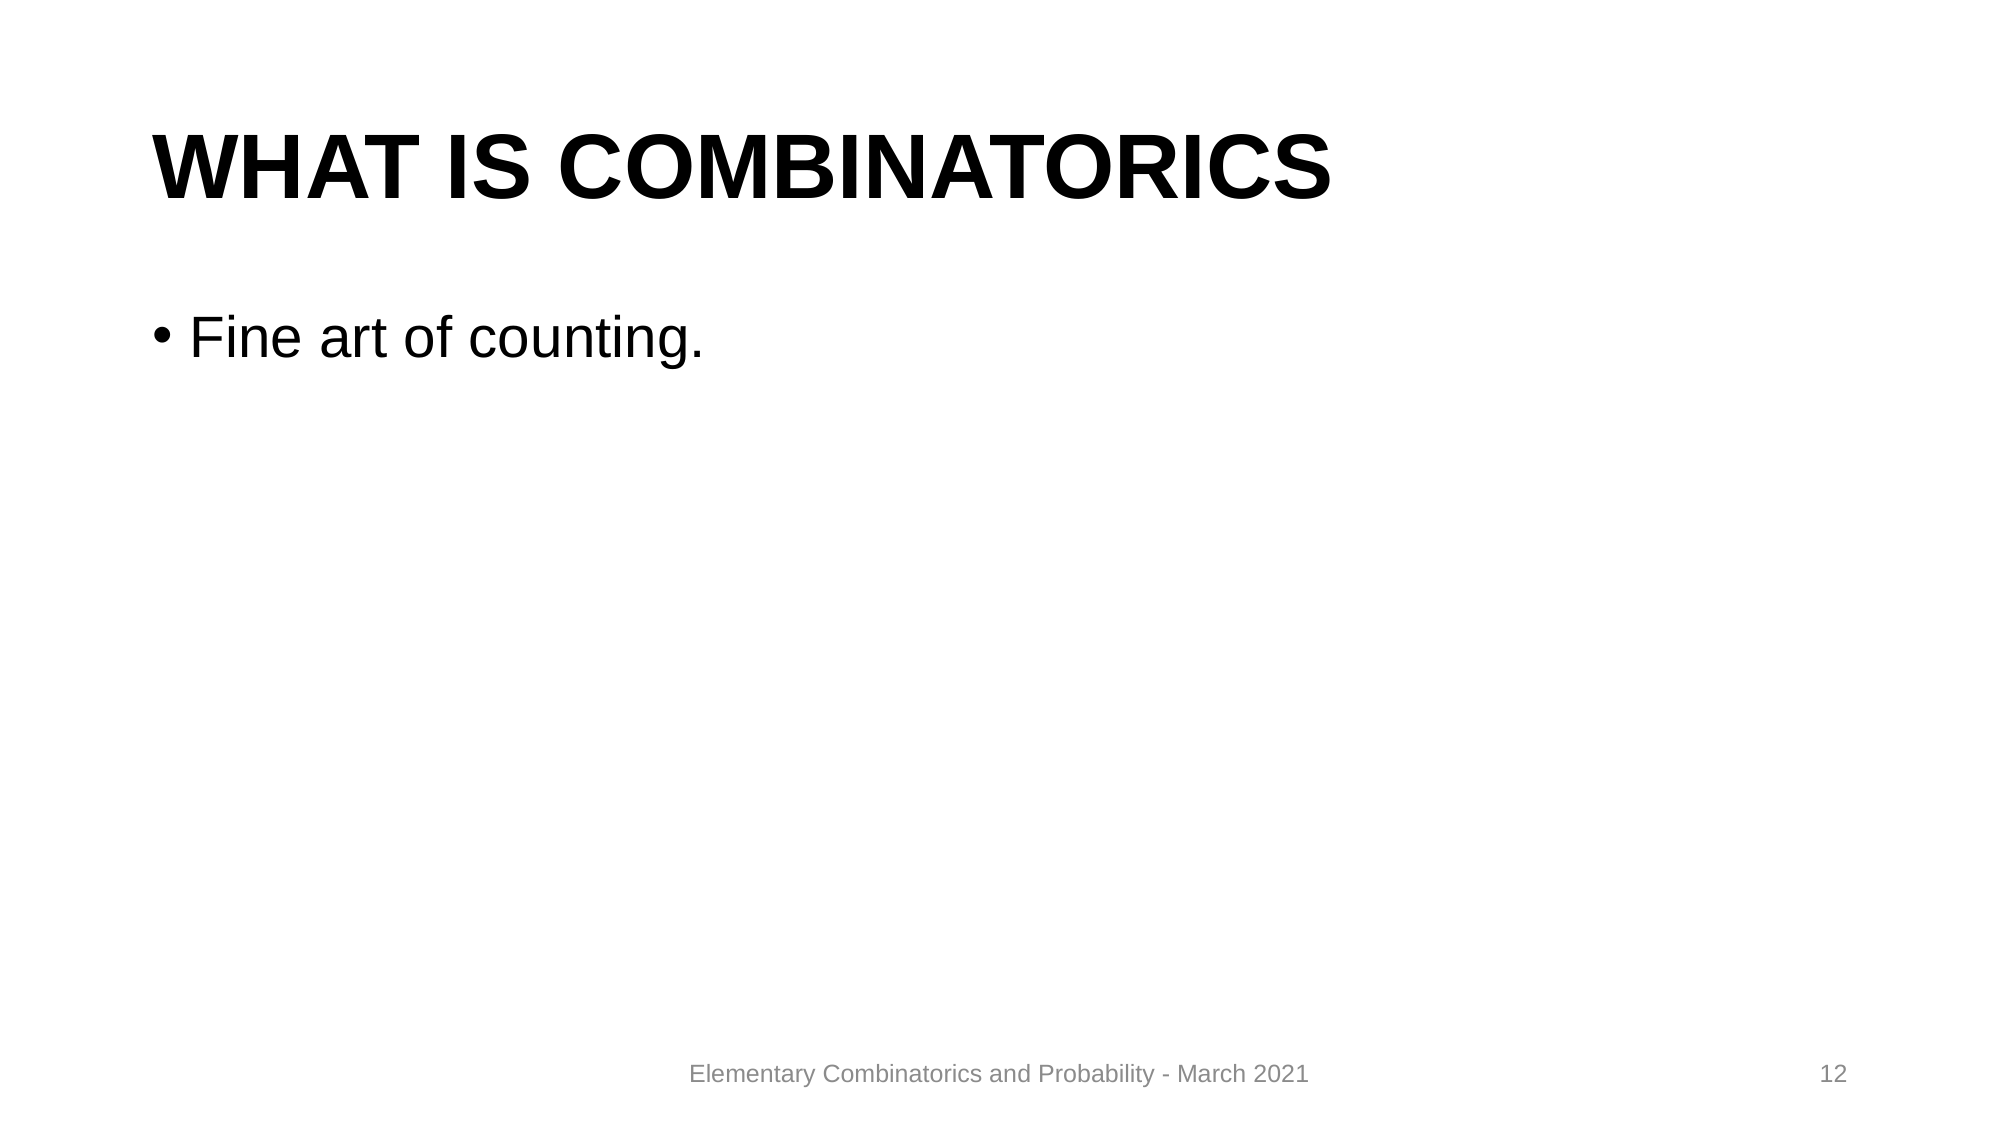

# What is combinatorics
Fine art of counting.
Elementary Combinatorics and Probability - March 2021
12